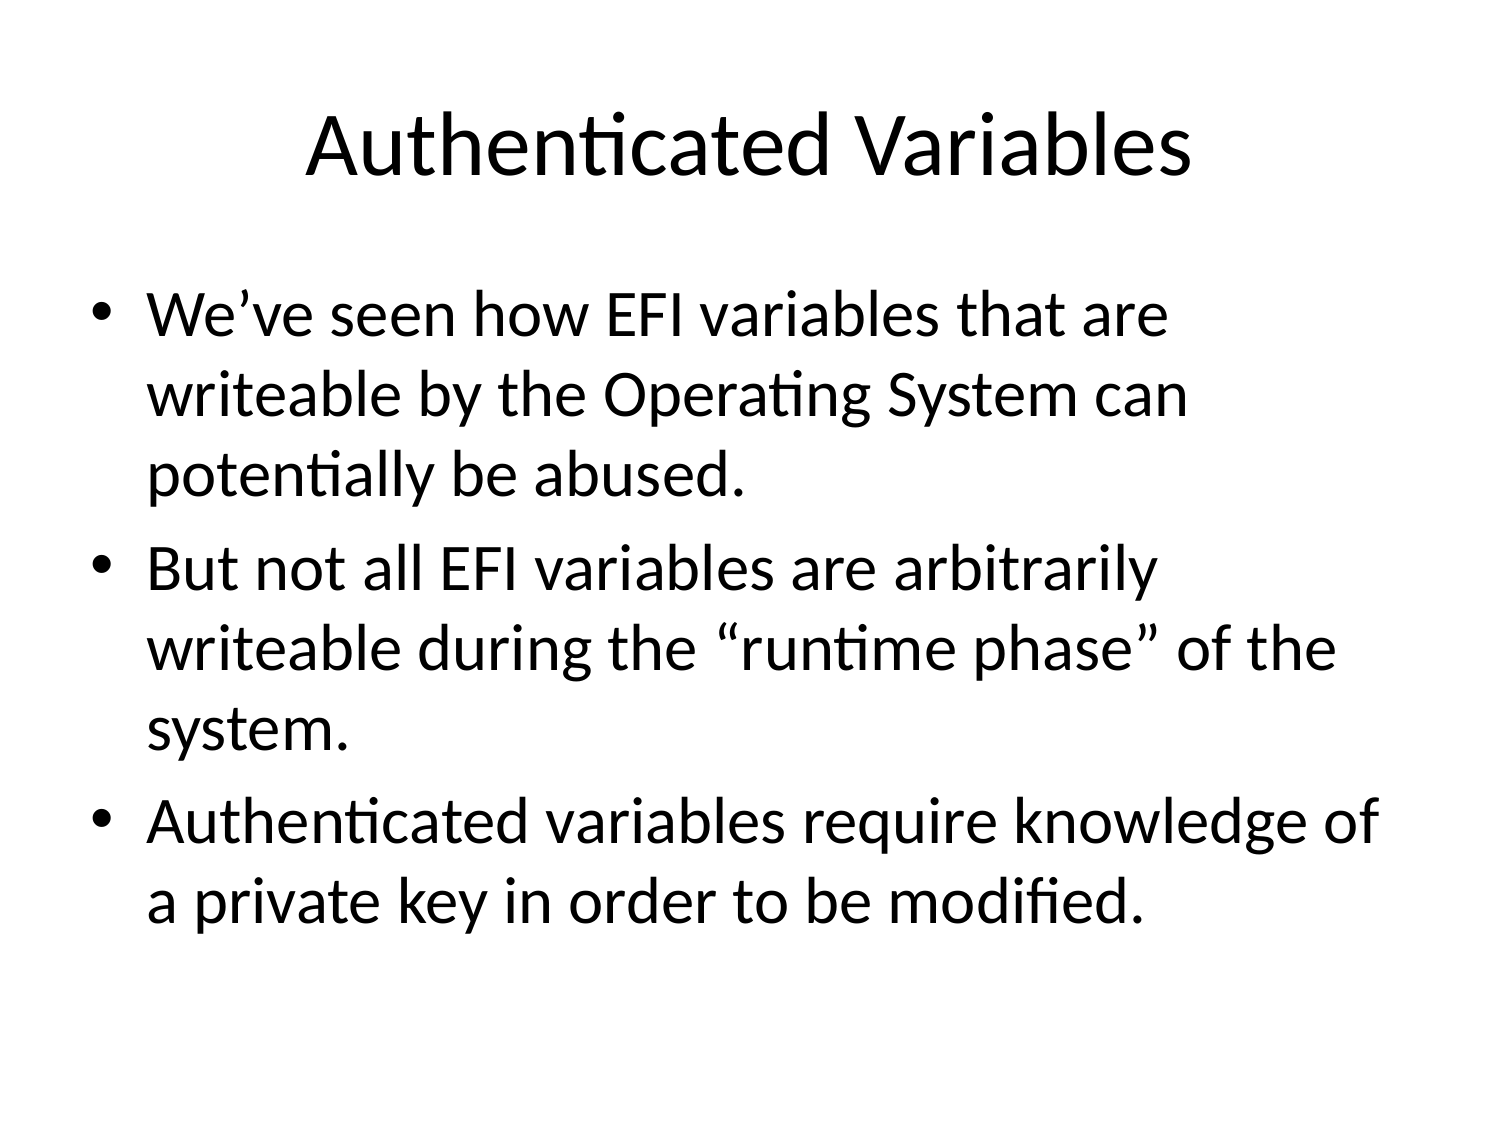

# Authenticated Variables
We’ve seen how EFI variables that are writeable by the Operating System can potentially be abused.
But not all EFI variables are arbitrarily writeable during the “runtime phase” of the system.
Authenticated variables require knowledge of a private key in order to be modified.